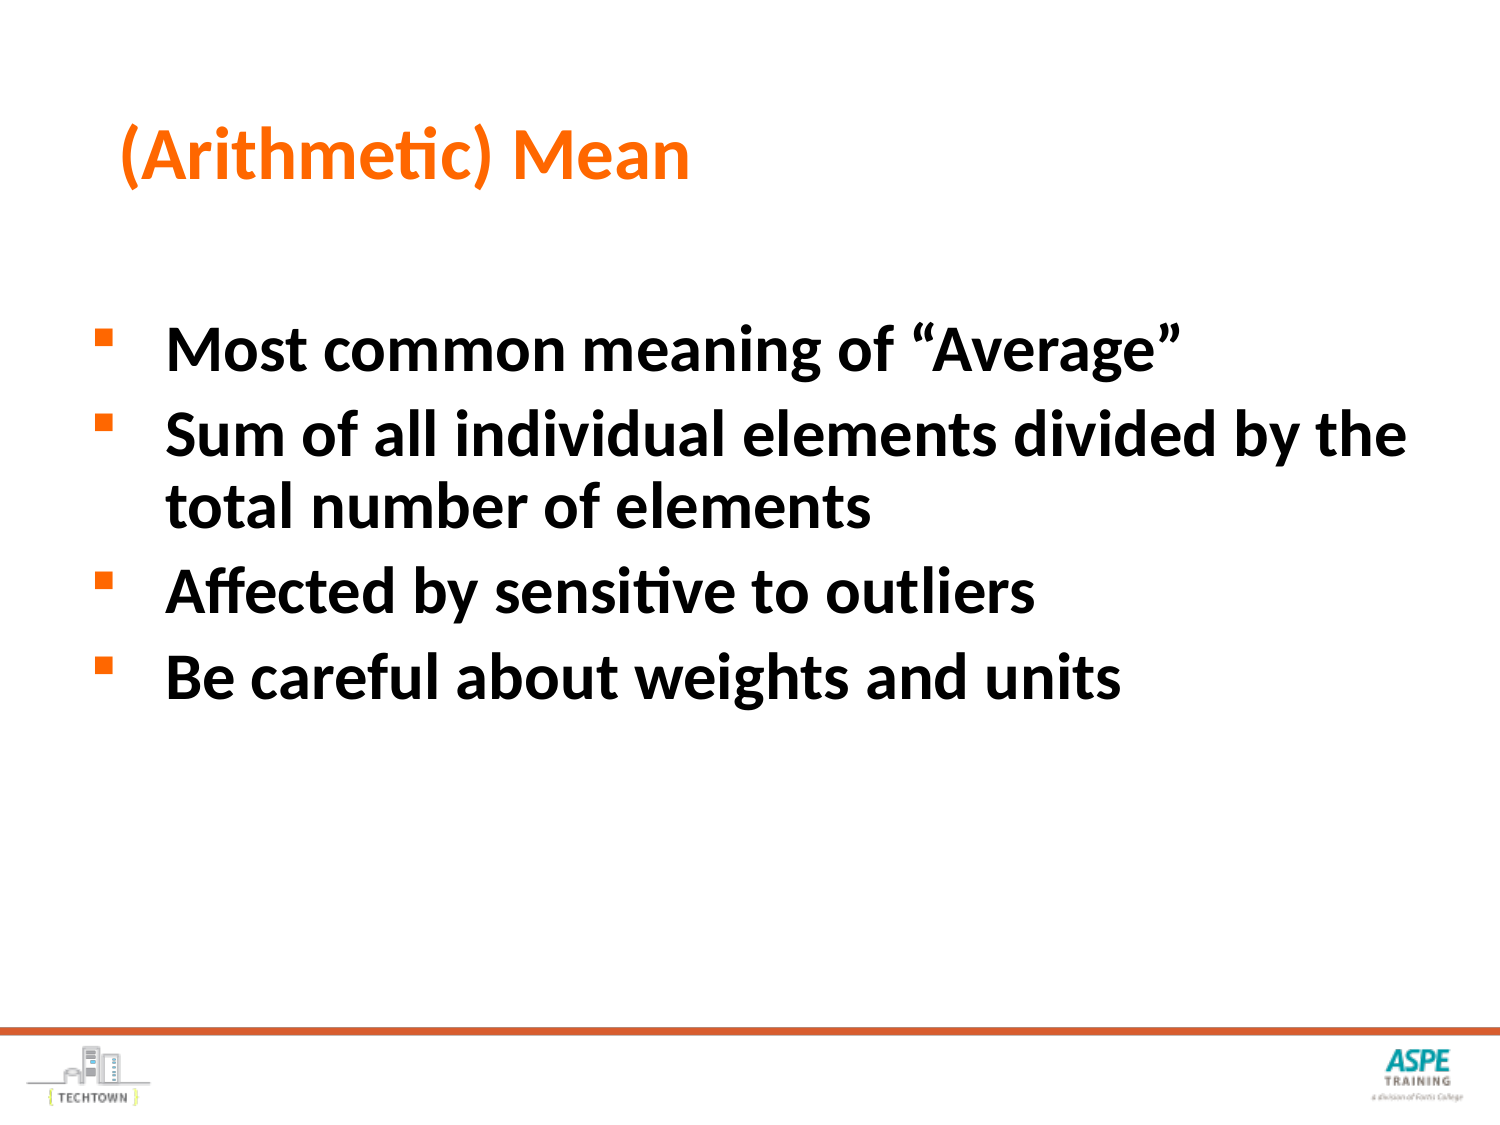

# (Arithmetic) Mean

Most common meaning of “Average”
Sum of all individual elements divided by the total number of elements
Affected by sensitive to outliers
Be careful about weights and units